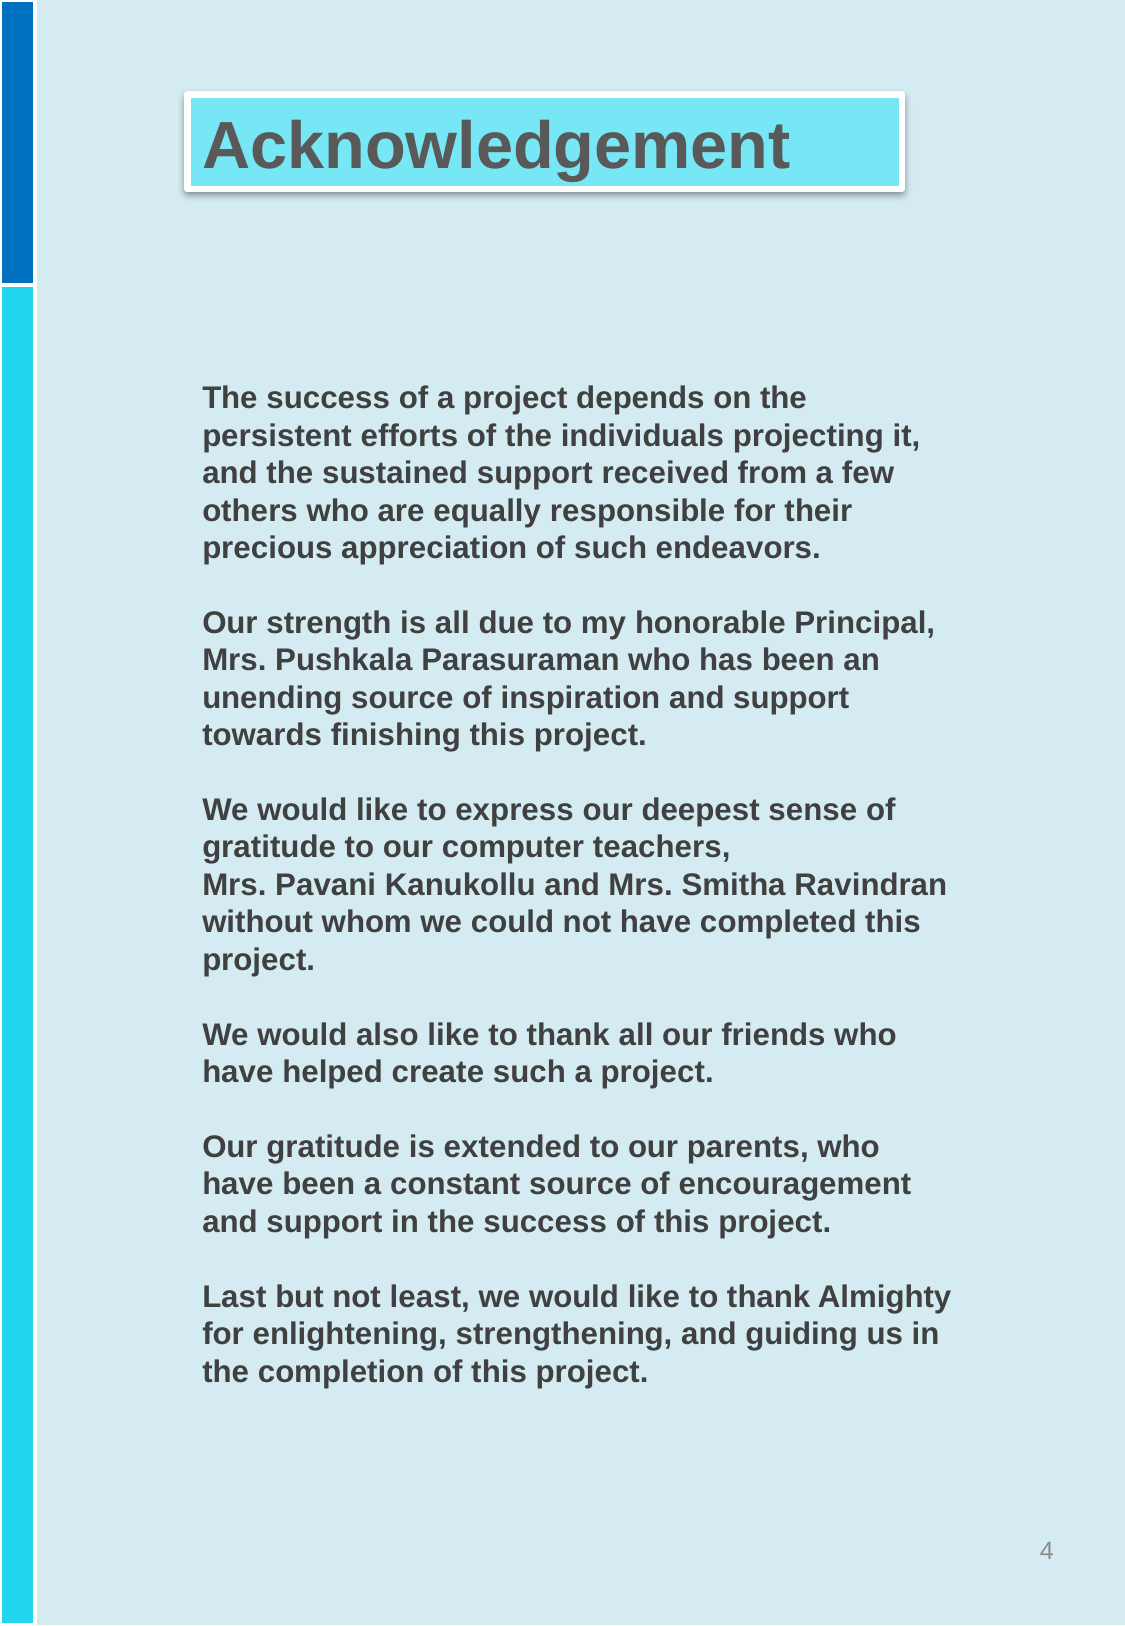

Acknowledgement

The success of a project depends on the persistent efforts of the individuals projecting it, and the sustained support received from a few others who are equally responsible for their precious appreciation of such endeavors.

Our strength is all due to my honorable Principal, Mrs. Pushkala Parasuraman who has been an unending source of inspiration and support towards finishing this project.

We would like to express our deepest sense of gratitude to our computer teachers,
Mrs. Pavani Kanukollu and Mrs. Smitha Ravindran without whom we could not have completed this project.

We would also like to thank all our friends who have helped create such a project.

Our gratitude is extended to our parents, who have been a constant source of encouragement and support in the success of this project.

Last but not least, we would like to thank Almighty for enlightening, strengthening, and guiding us in the completion of this project.

4